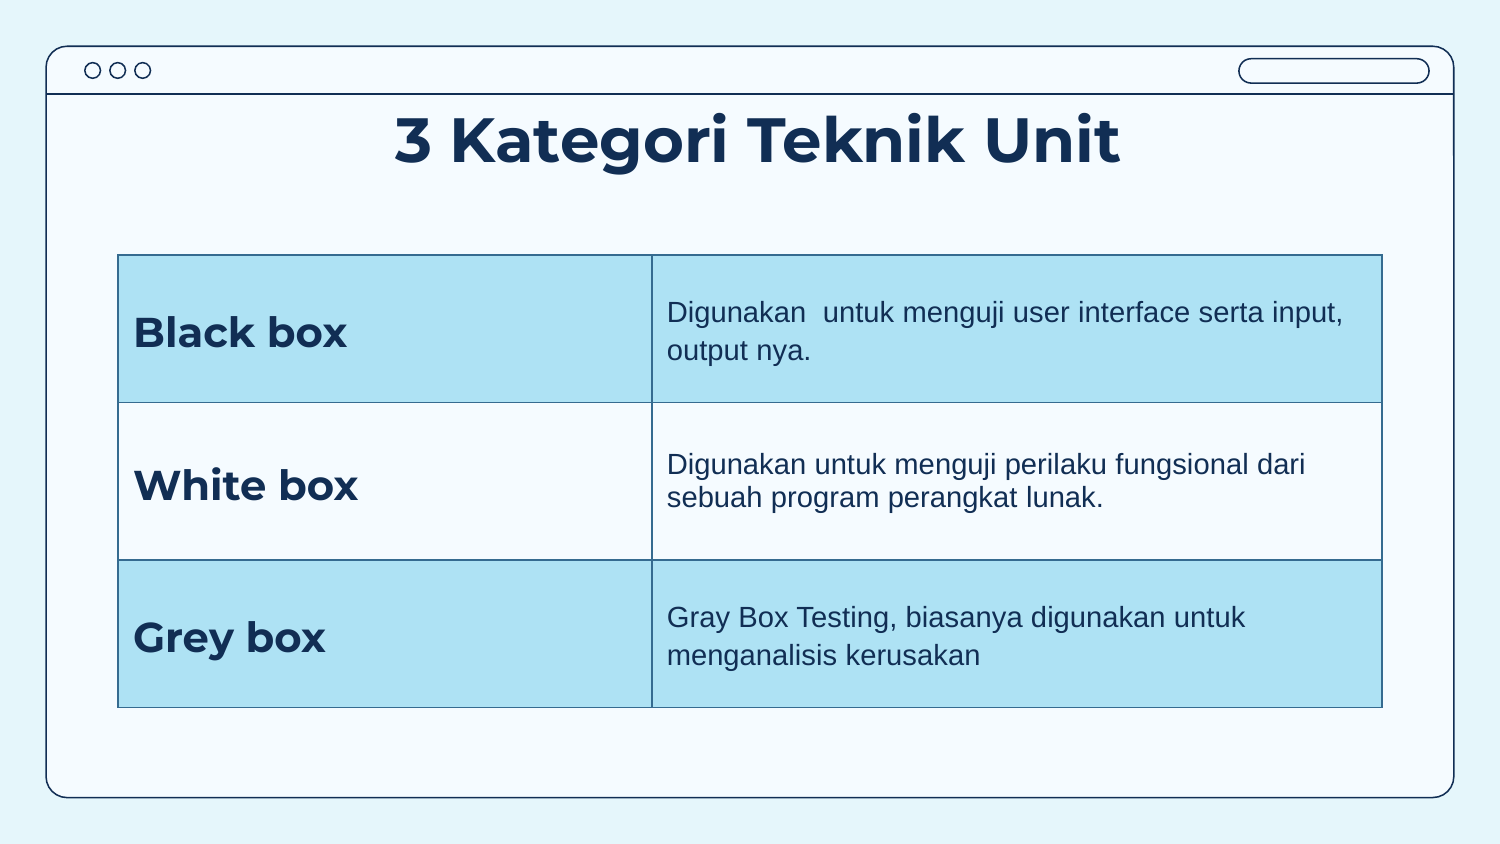

# 3 Kategori Teknik Unit
| Black box | Digunakan untuk menguji user interface serta input, output nya. |
| --- | --- |
| White box | Digunakan untuk menguji perilaku fungsional dari sebuah program perangkat lunak. |
| Grey box | Gray Box Testing, biasanya digunakan untuk menganalisis kerusakan |